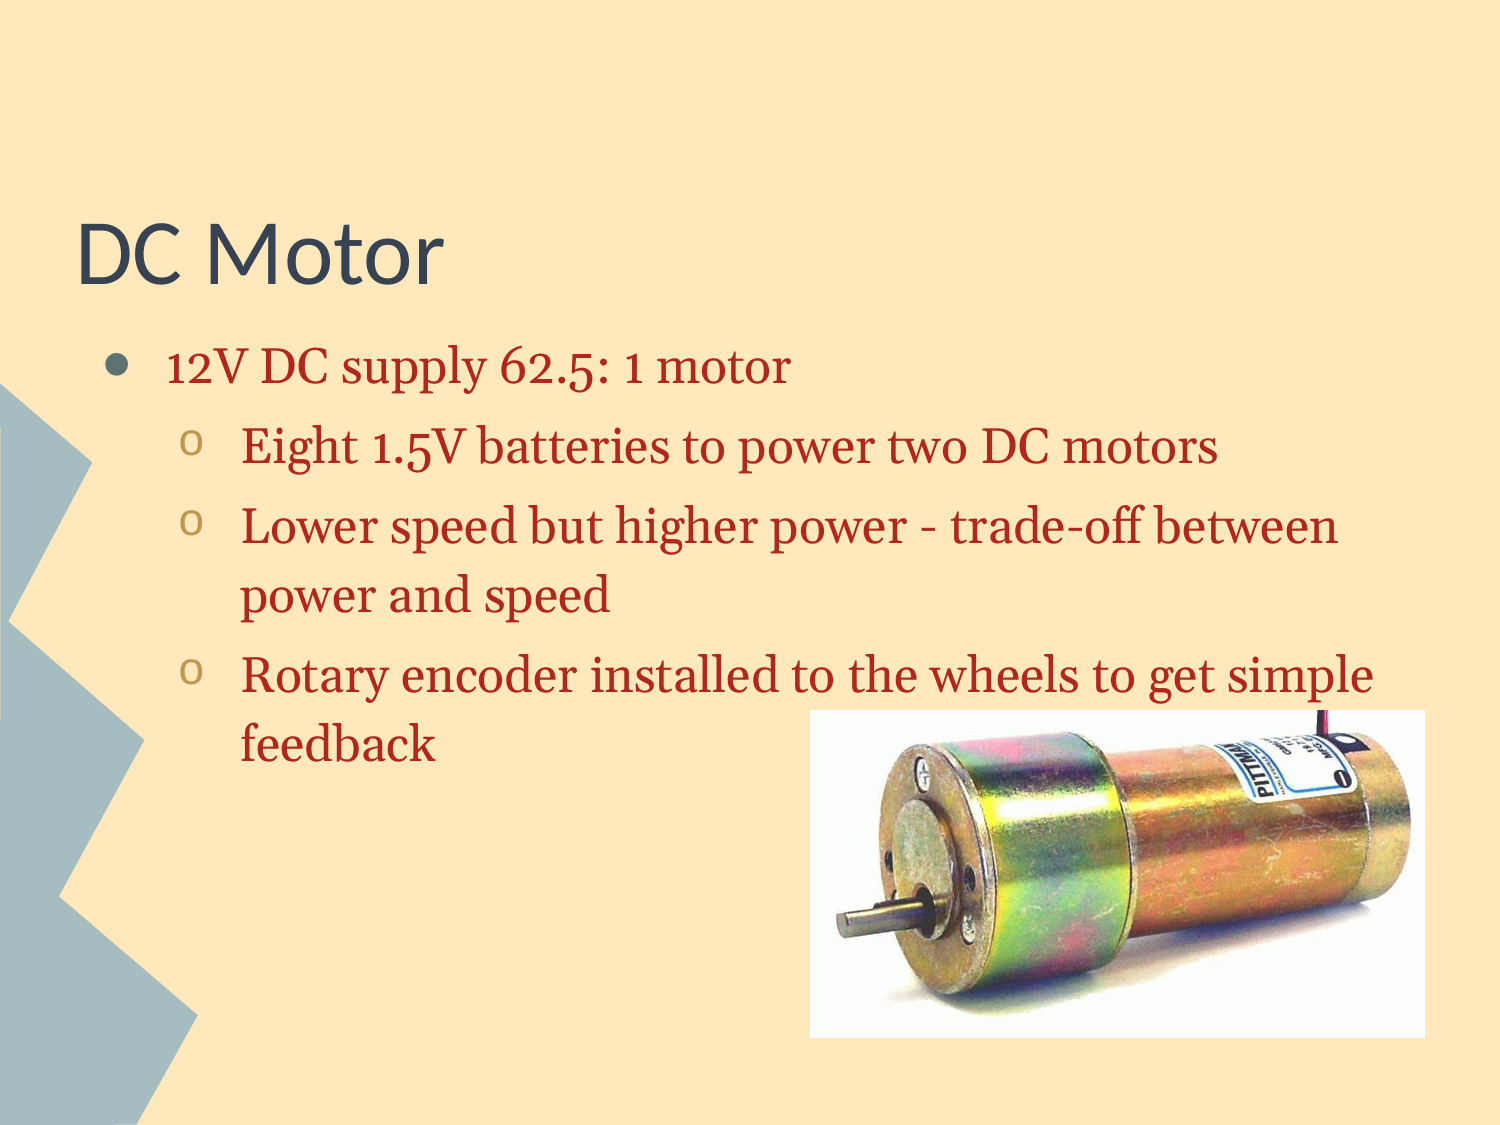

# DC Motor
12V DC supply 62.5: 1 motor
Eight 1.5V batteries to power two DC motors
Lower speed but higher power - trade-off between power and speed
Rotary encoder installed to the wheels to get simple feedback